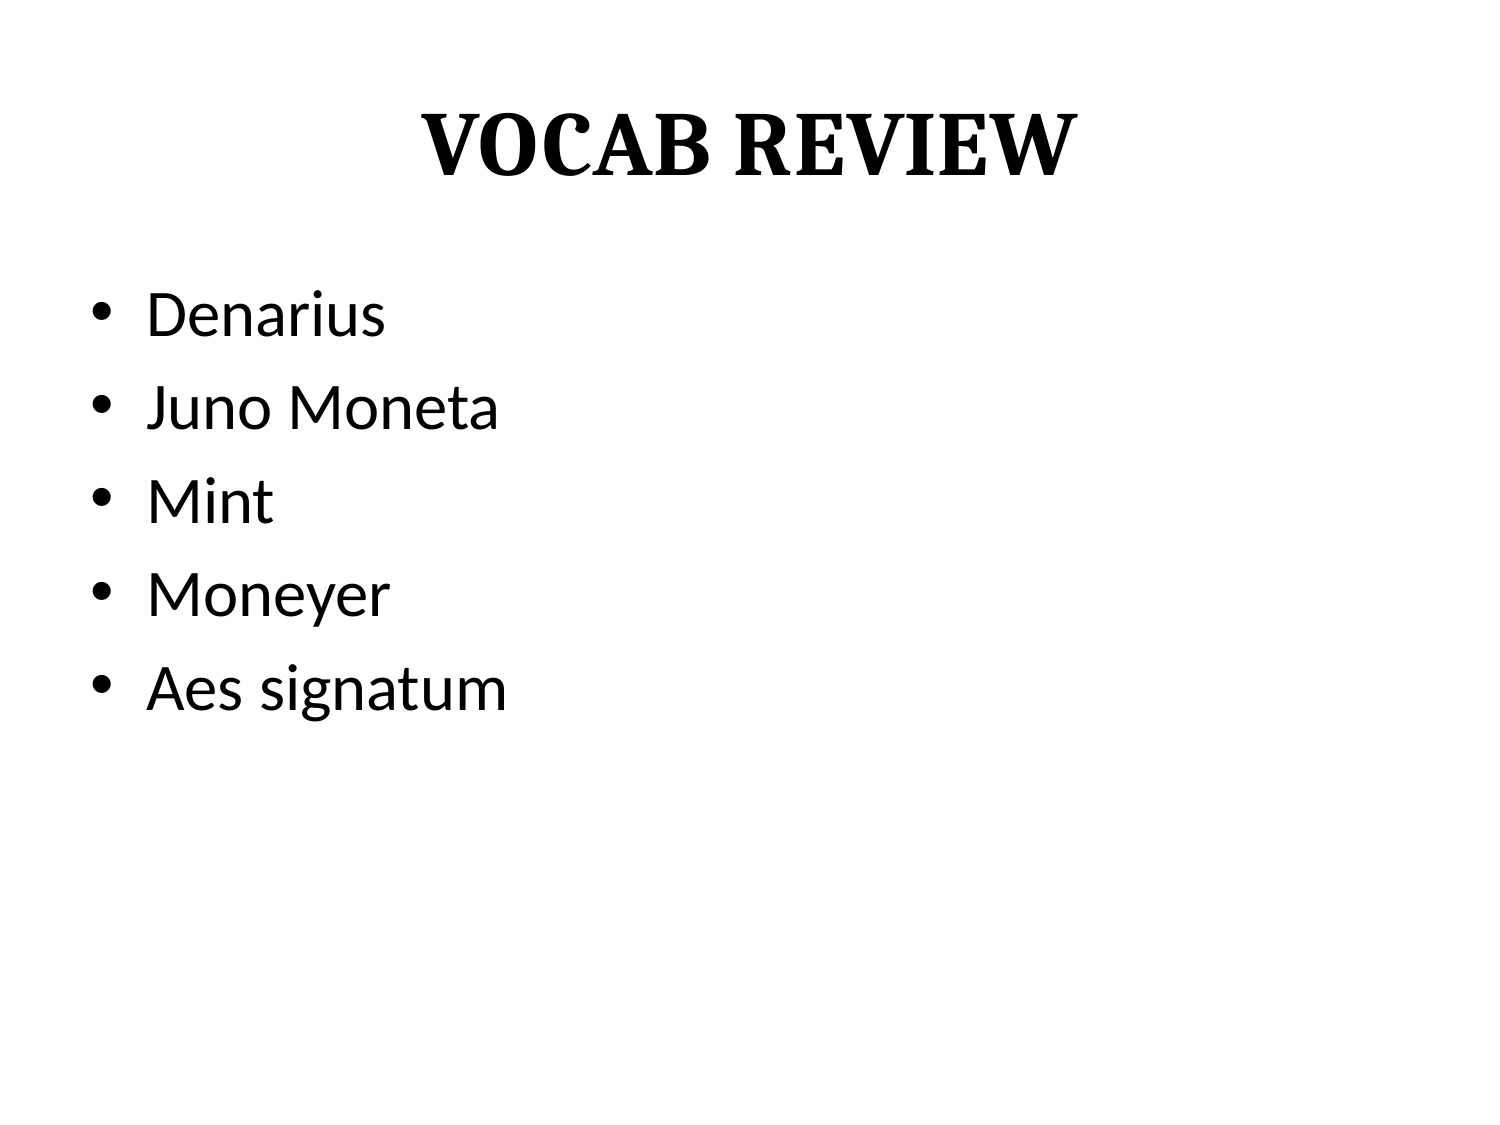

# Vocab Review
Denarius
Juno Moneta
Mint
Moneyer
Aes signatum